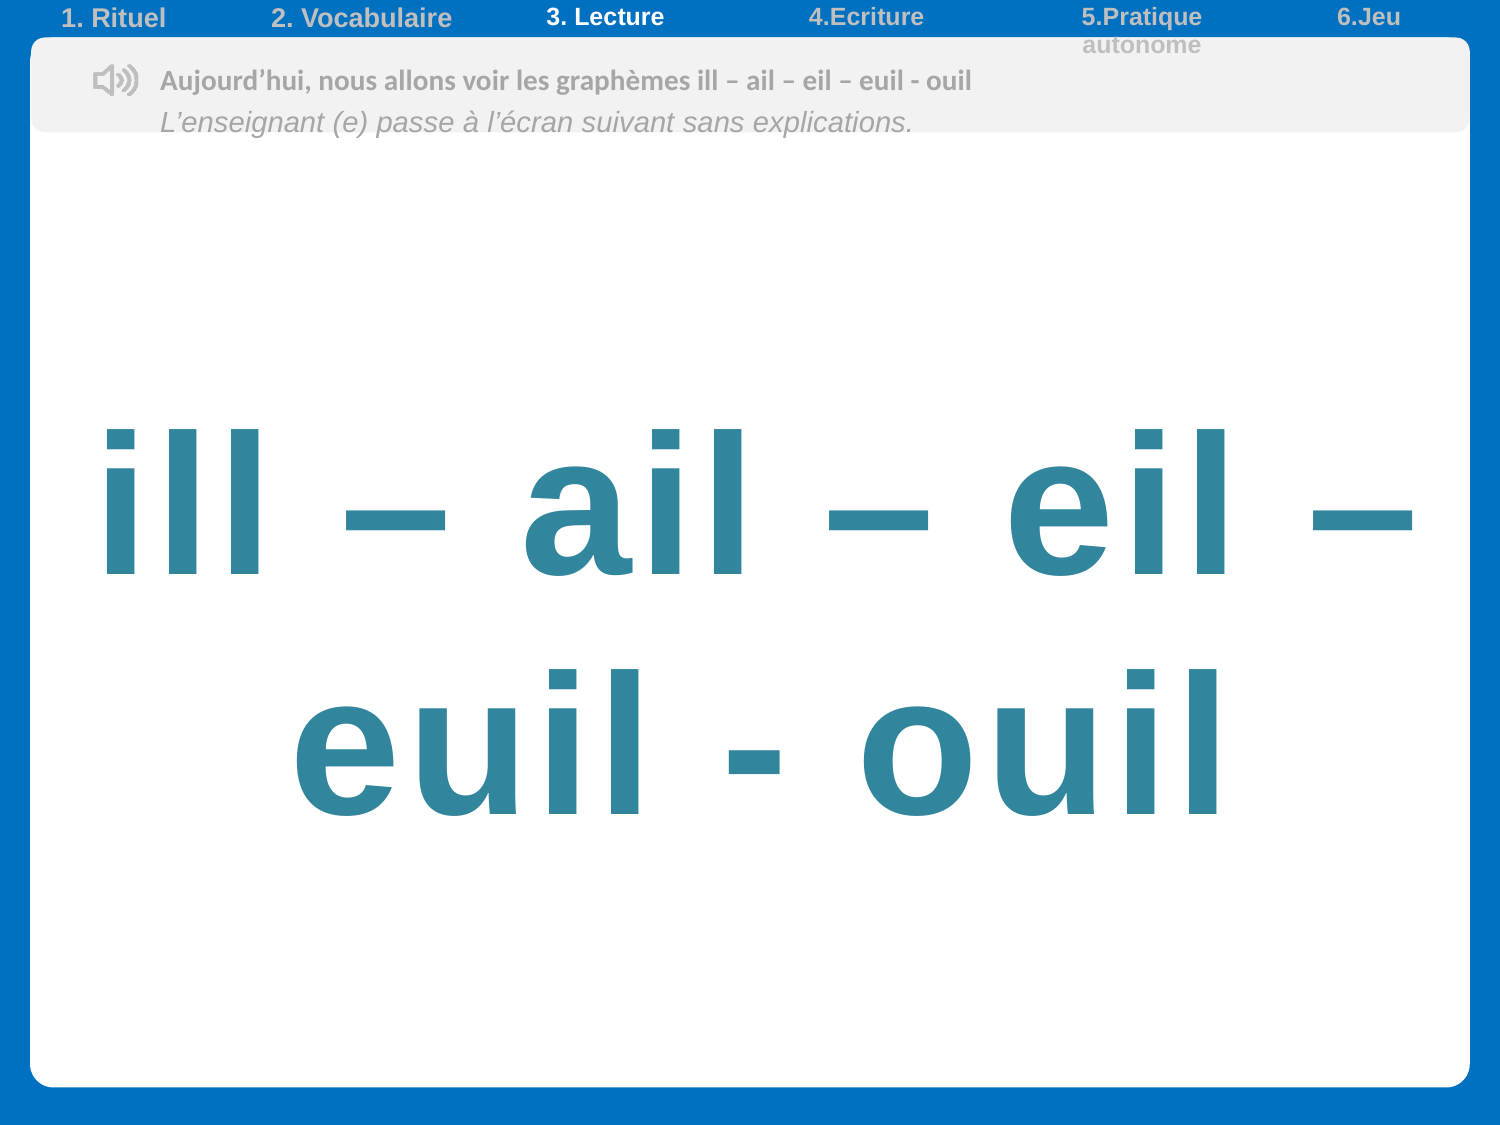

| 1. Rituel | 2. Vocabulaire | 3. Lecture | 4.Ecriture | 5.Pratique autonome | 6.Jeu |
| --- | --- | --- | --- | --- | --- |

Aujourd’hui, nous allons voir les graphèmes ill – ail – eil – euil - ouil

L’enseignant (e) passe à l’écran suivant sans explications.
ill – ail – eil – euil - ouil